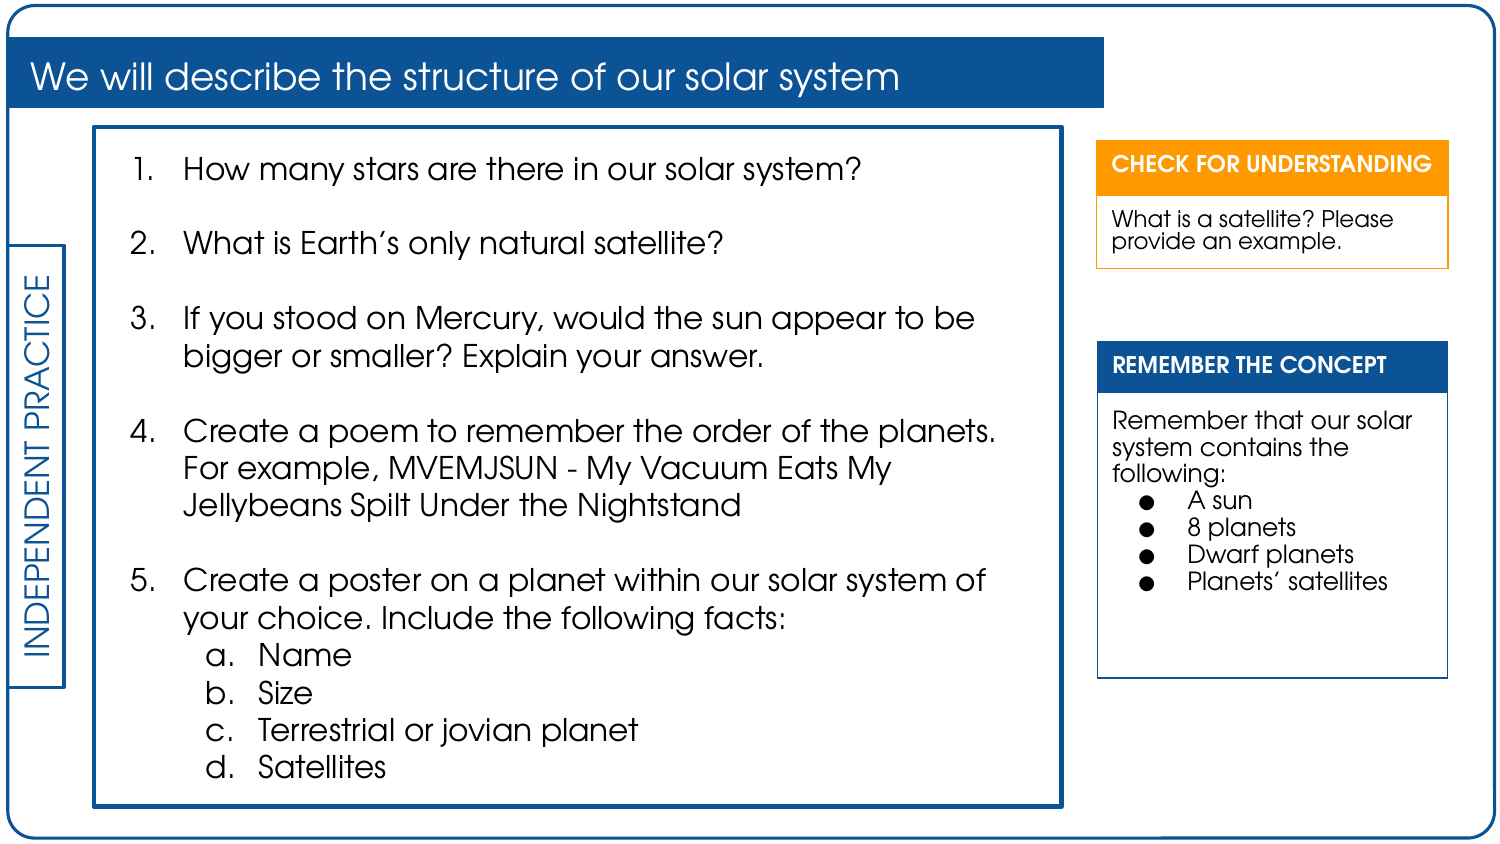

We will describe the structure of our solar system
How many stars are there in our solar system?

What is Earth’s only natural satellite?

If you stood on Mercury, would the sun appear to be bigger or smaller? Explain your answer.

Create a poem to remember the order of the planets. For example, MVEMJSUN - My Vacuum Eats My Jellybeans Spilt Under the Nightstand

Create a poster on a planet within our solar system of your choice. Include the following facts:
Name
Size
Terrestrial or jovian planet
Satellites
| CHECK FOR UNDERSTANDING |
| --- |
| What is a satellite? Please provide an example. |
| REMEMBER THE CONCEPT |
| --- |
| Remember that our solar system contains the following: A sun 8 planets Dwarf planets Planets’ satellites |